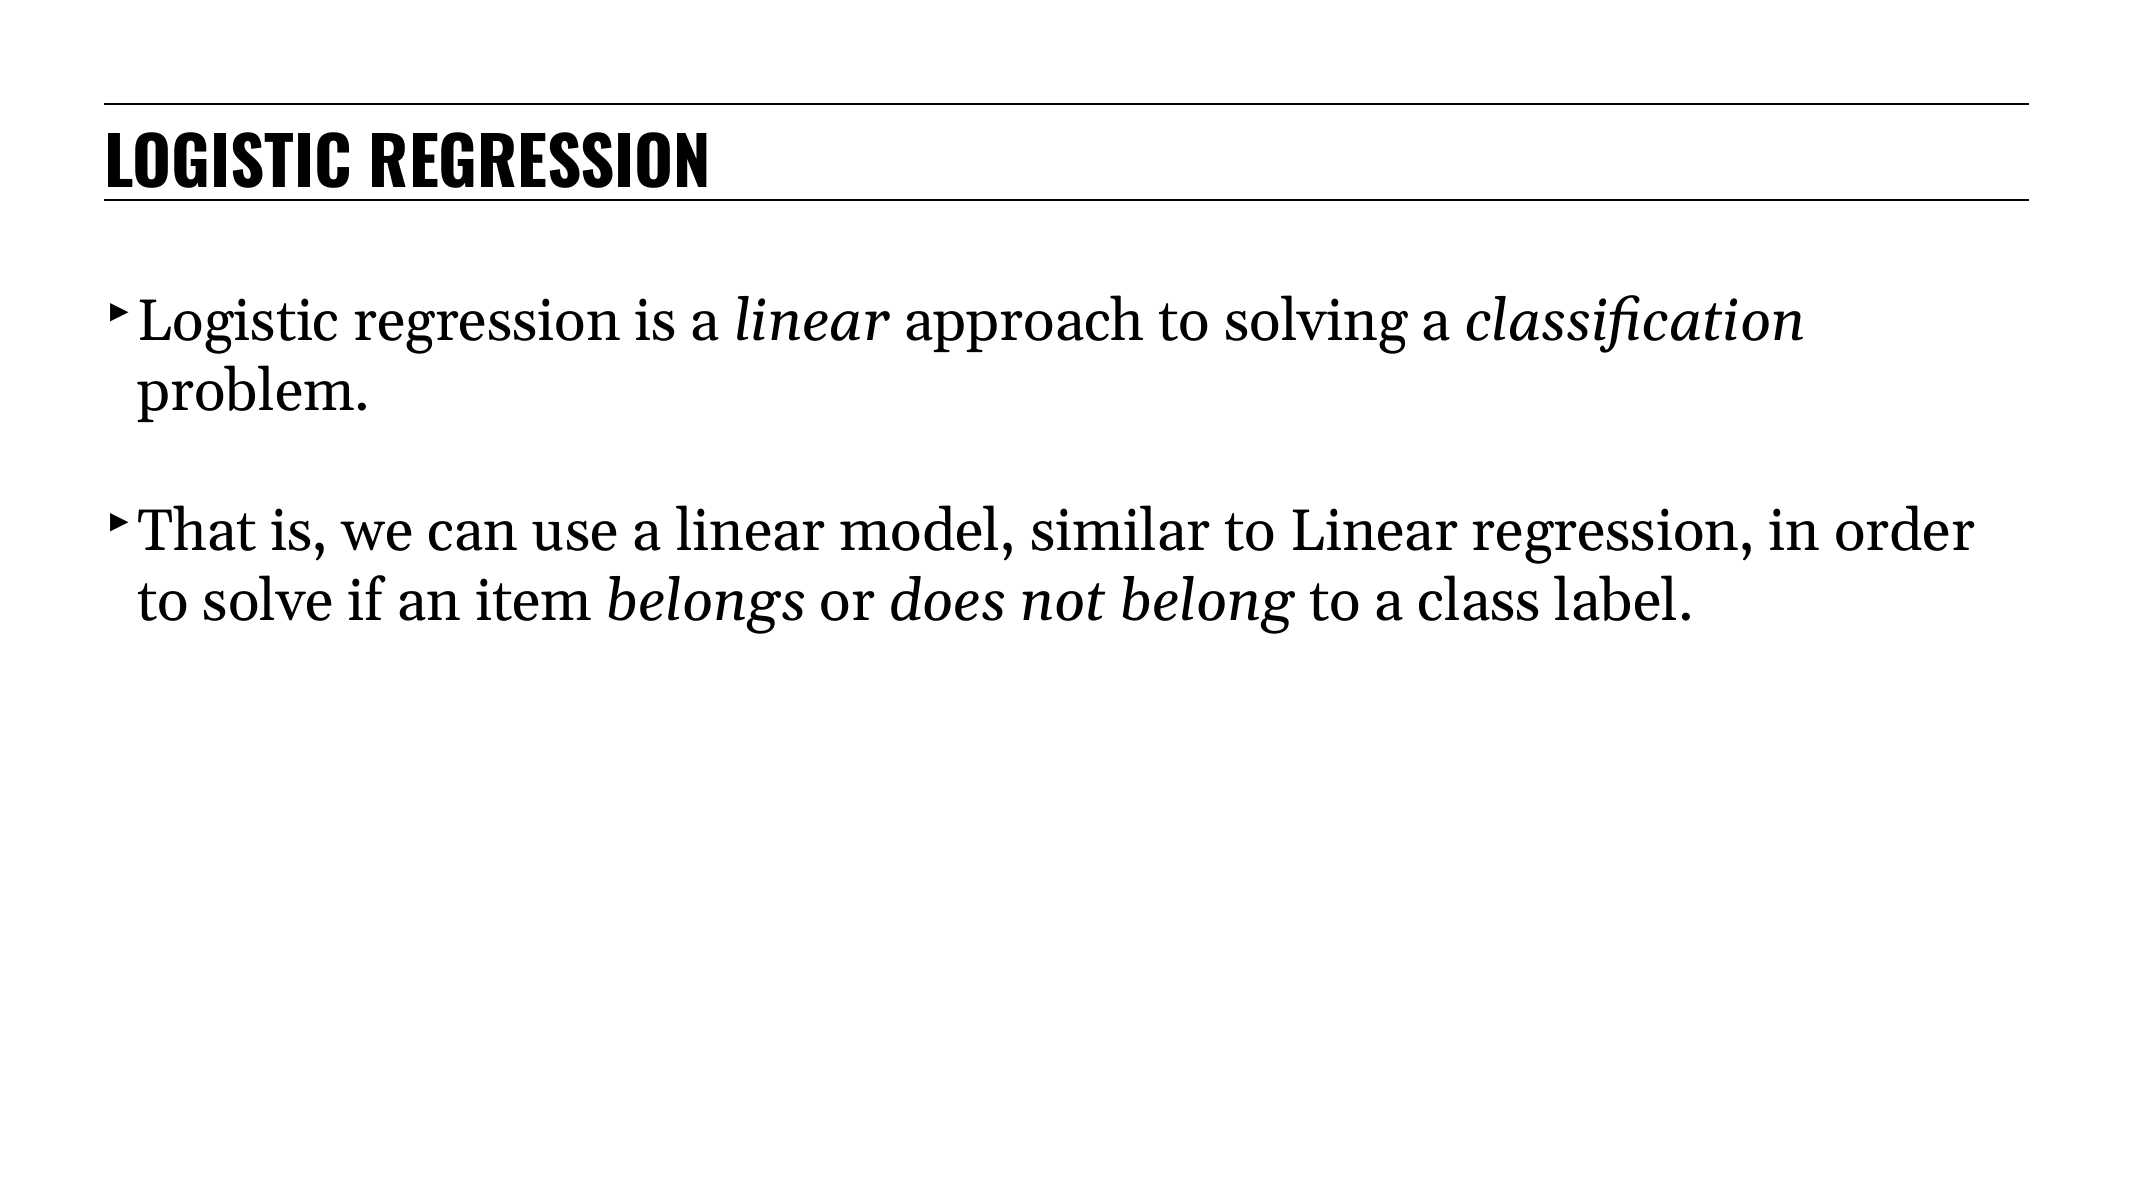

LOGISTIC REGRESSION

Logistic regression is a linear approach to solving a classification problem.

That is, we can use a linear model, similar to Linear regression, in order to solve if an item belongs or does not belong to a class label.